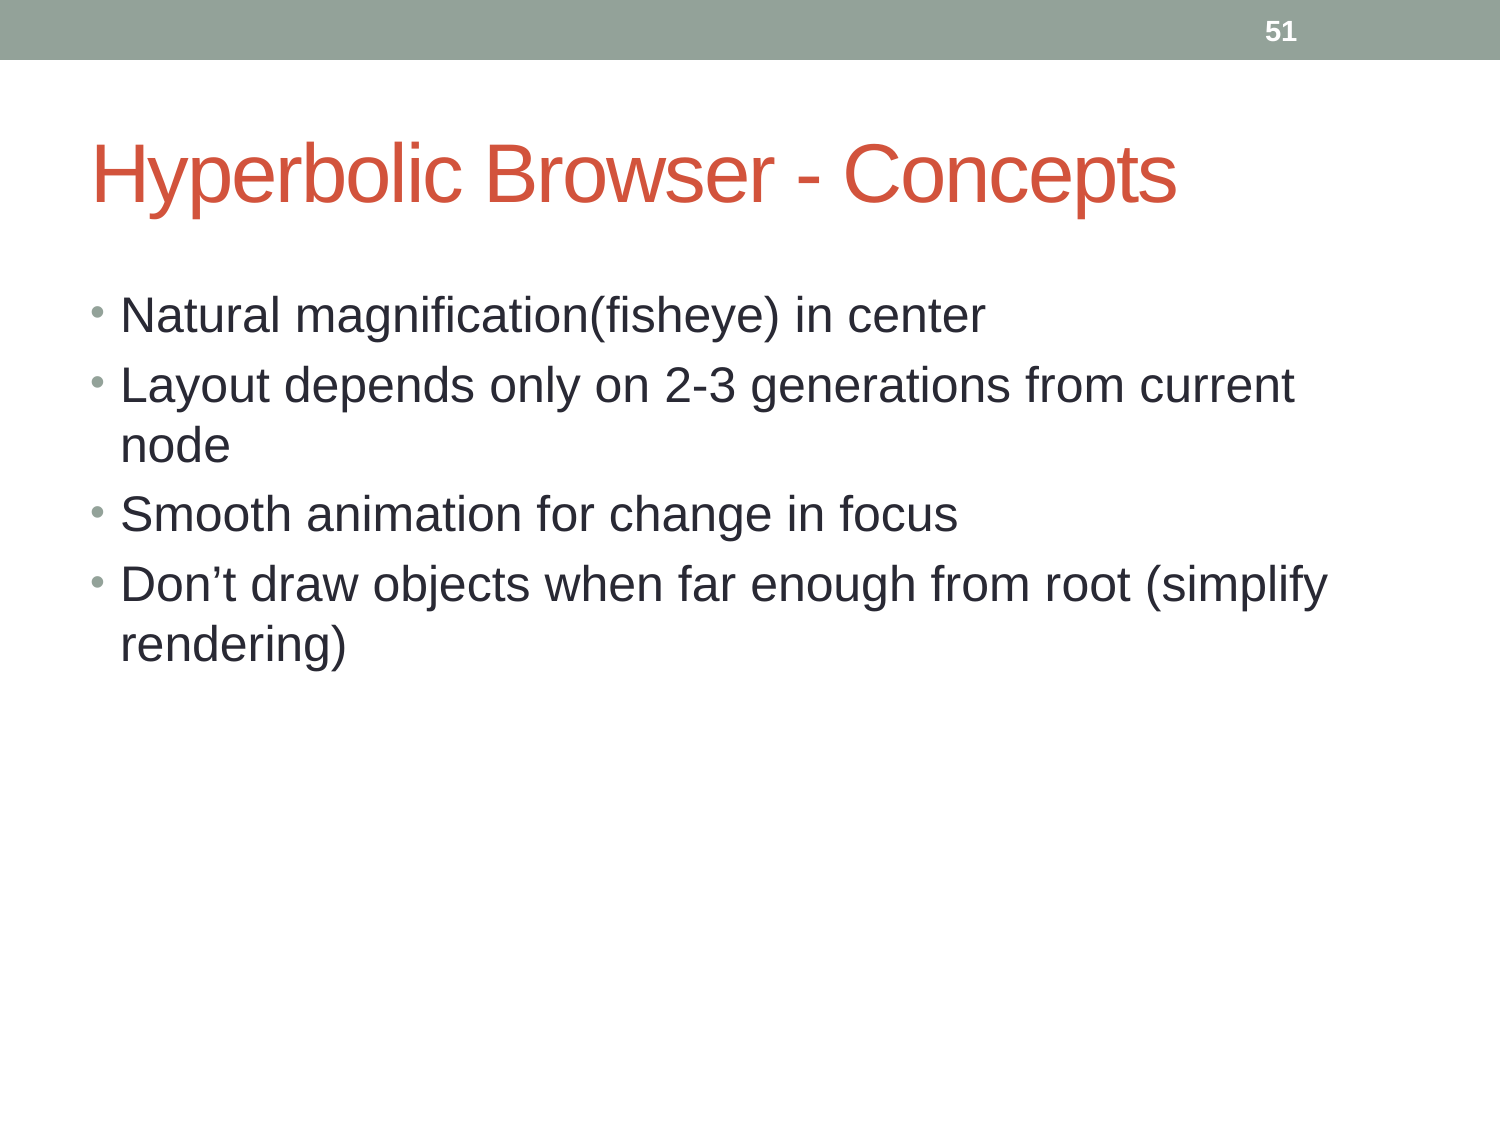

51
# Hyperbolic Browser - Concepts
Natural magnification(fisheye) in center
Layout depends only on 2-3 generations from current node
Smooth animation for change in focus
Don’t draw objects when far enough from root (simplify rendering)